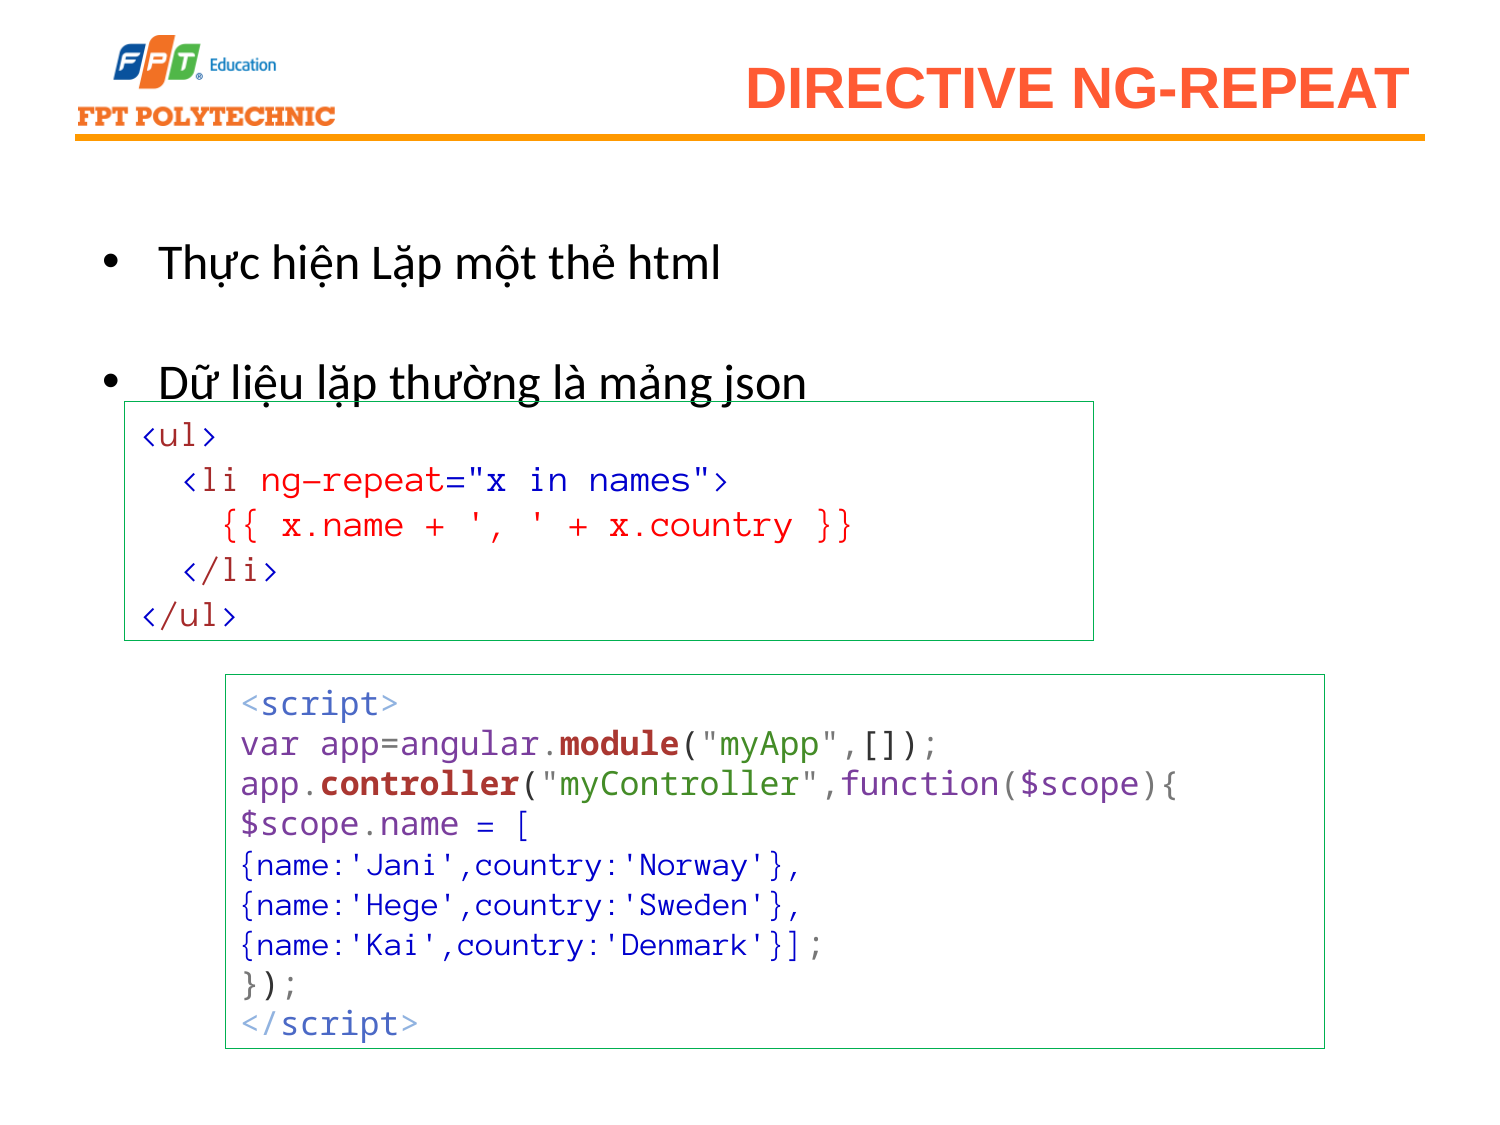

# Directive ng-repeat
Thực hiện Lặp một thẻ html
Dữ liệu lặp thường là mảng json
<ul>
  <li ng-repeat="x in names">
    {{ x.name + ', ' + x.country }}
  </li>
</ul>
<script>
var app=angular.module("myApp",[]);
app.controller("myController",function($scope){
$scope.name = [
{name:'Jani',country:'Norway'},
{name:'Hege',country:'Sweden'},
{name:'Kai',country:'Denmark'}];
});
</script>